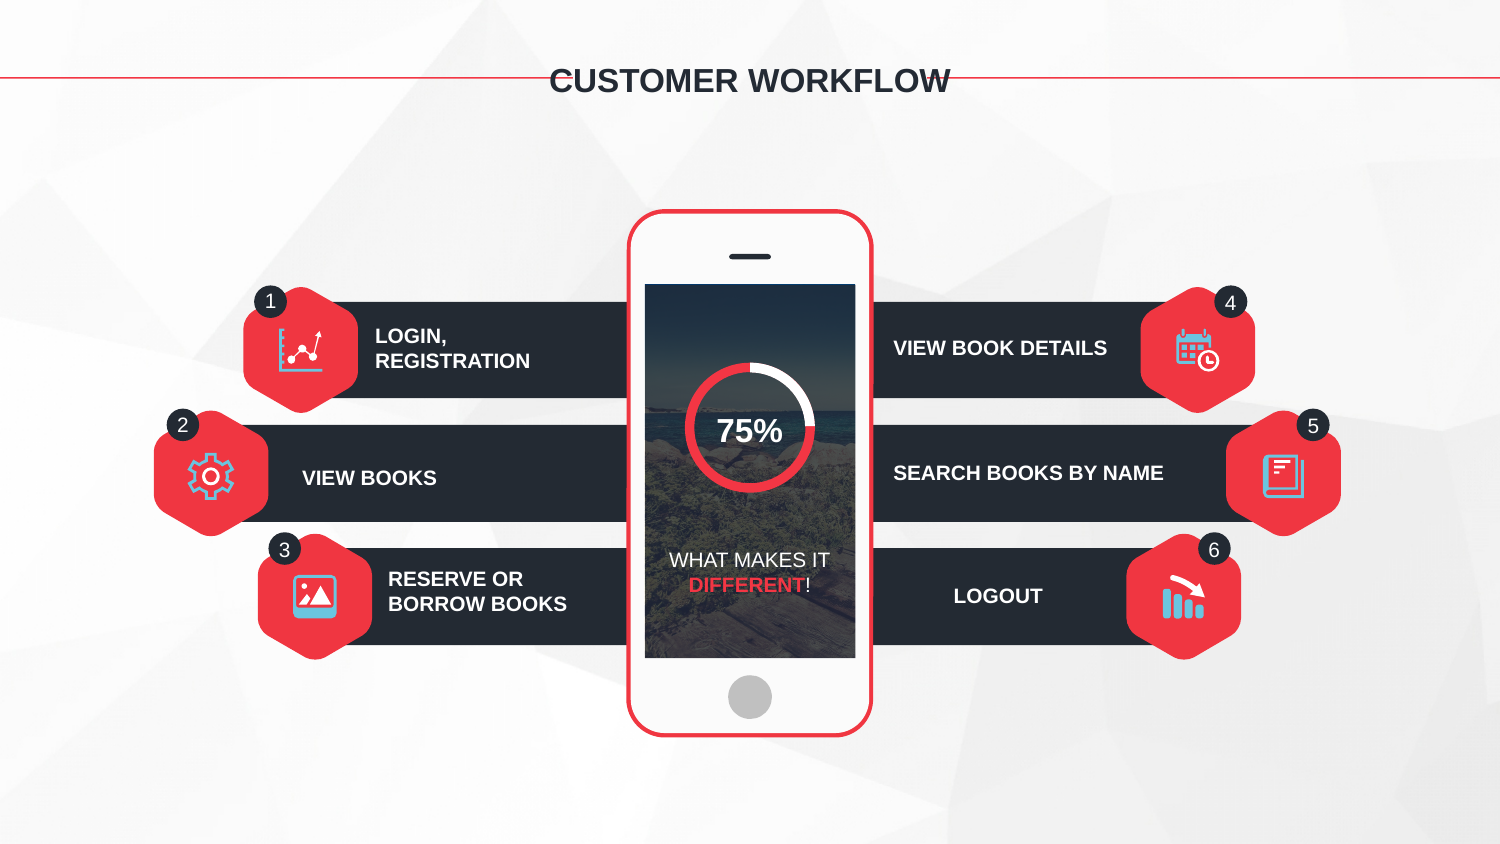

CUSTOMER WORKFLOW

1
4

LOGIN, REGISTRATION
VIEW BOOK DETAILS

75%

2
5

SEARCH BOOKS BY NAME

VIEW BOOKS

3
6
WHAT MAKES IT DIFFERENT!

RESERVE OR BORROW BOOKS

LOGOUT